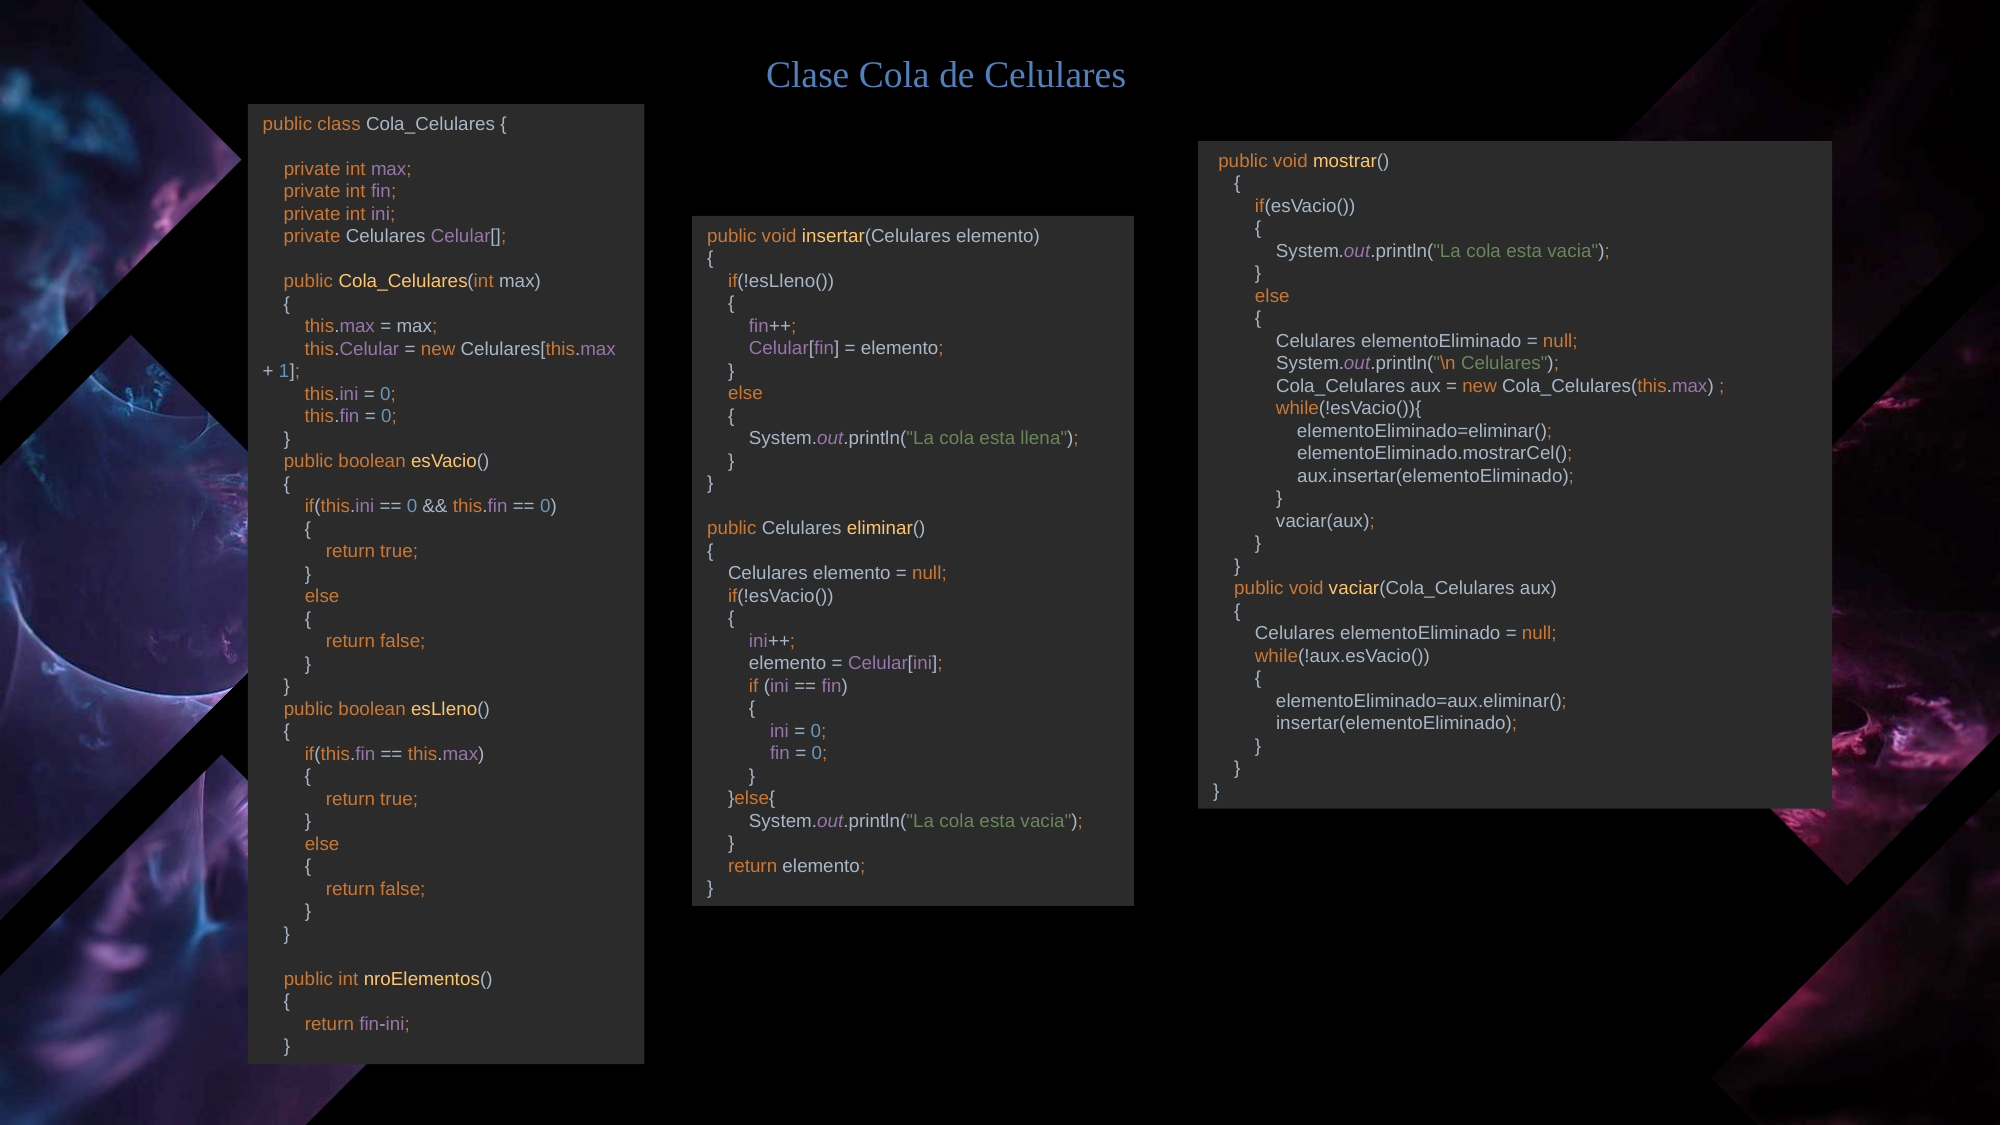

Clase Cola de Celulares

public class Cola_Celulares {
    private int max;
    private int fin;
    private int ini;
    private Celulares Celular[];
    public Cola_Celulares(int max)
    {
        this.max = max;
        this.Celular = new Celulares[this.max + 1];
        this.ini = 0;
        this.fin = 0;
    }
    public boolean esVacio()
    {
        if(this.ini == 0 && this.fin == 0)
        {
            return true;
        }
        else
        {
            return false;
        }
    }
    public boolean esLleno()
    {
        if(this.fin == this.max)
        {
            return true;
        }
        else
        {
            return false;
        }
    }
    public int nroElementos()
    {
        return fin-ini;
    }
 public void mostrar()
    {
        if(esVacio())
        {
            System.out.println("La cola esta vacia");
        }
        else
        {
            Celulares elementoEliminado = null;
            System.out.println("\n Celulares");
            Cola_Celulares aux = new Cola_Celulares(this.max) ;
            while(!esVacio()){
                elementoEliminado=eliminar();
                elementoEliminado.mostrarCel();
                aux.insertar(elementoEliminado);
            }
            vaciar(aux);
        }
    }
    public void vaciar(Cola_Celulares aux)
    {
        Celulares elementoEliminado = null;
        while(!aux.esVacio())
        {
            elementoEliminado=aux.eliminar();
            insertar(elementoEliminado);
        }
    }
}
public void insertar(Celulares elemento)
{
    if(!esLleno())
    {
        fin++;
        Celular[fin] = elemento;
    }
    else
    {
        System.out.println("La cola esta llena");
    }
}
public Celulares eliminar()
{
    Celulares elemento = null;
    if(!esVacio())
    {
        ini++;
        elemento = Celular[ini];
        if (ini == fin)
        {
            ini = 0;
            fin = 0;
        }
    }else{
        System.out.println("La cola esta vacia");
    }
    return elemento;
}